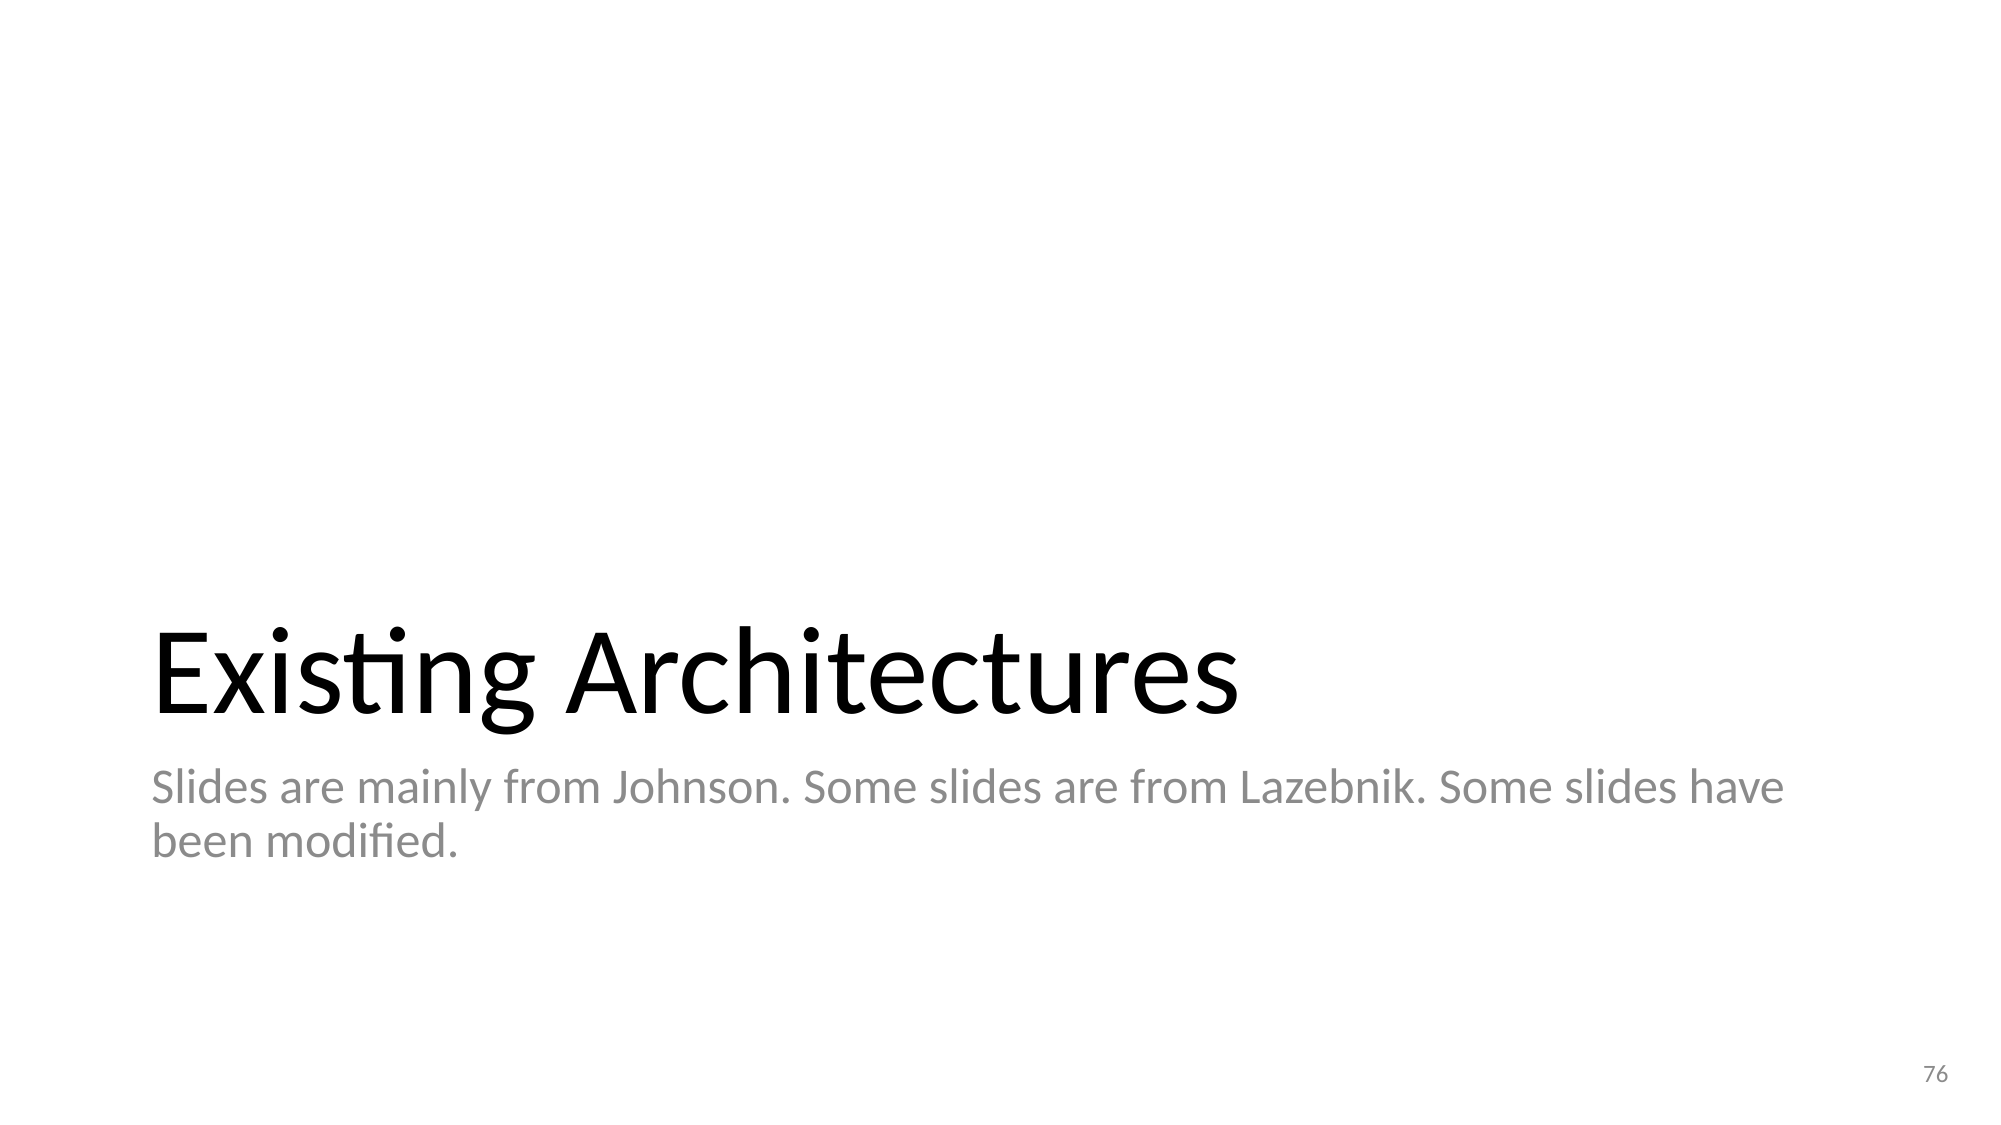

# Existing Architectures
Slides are mainly from Johnson. Some slides are from Lazebnik. Some slides have been modified.
76